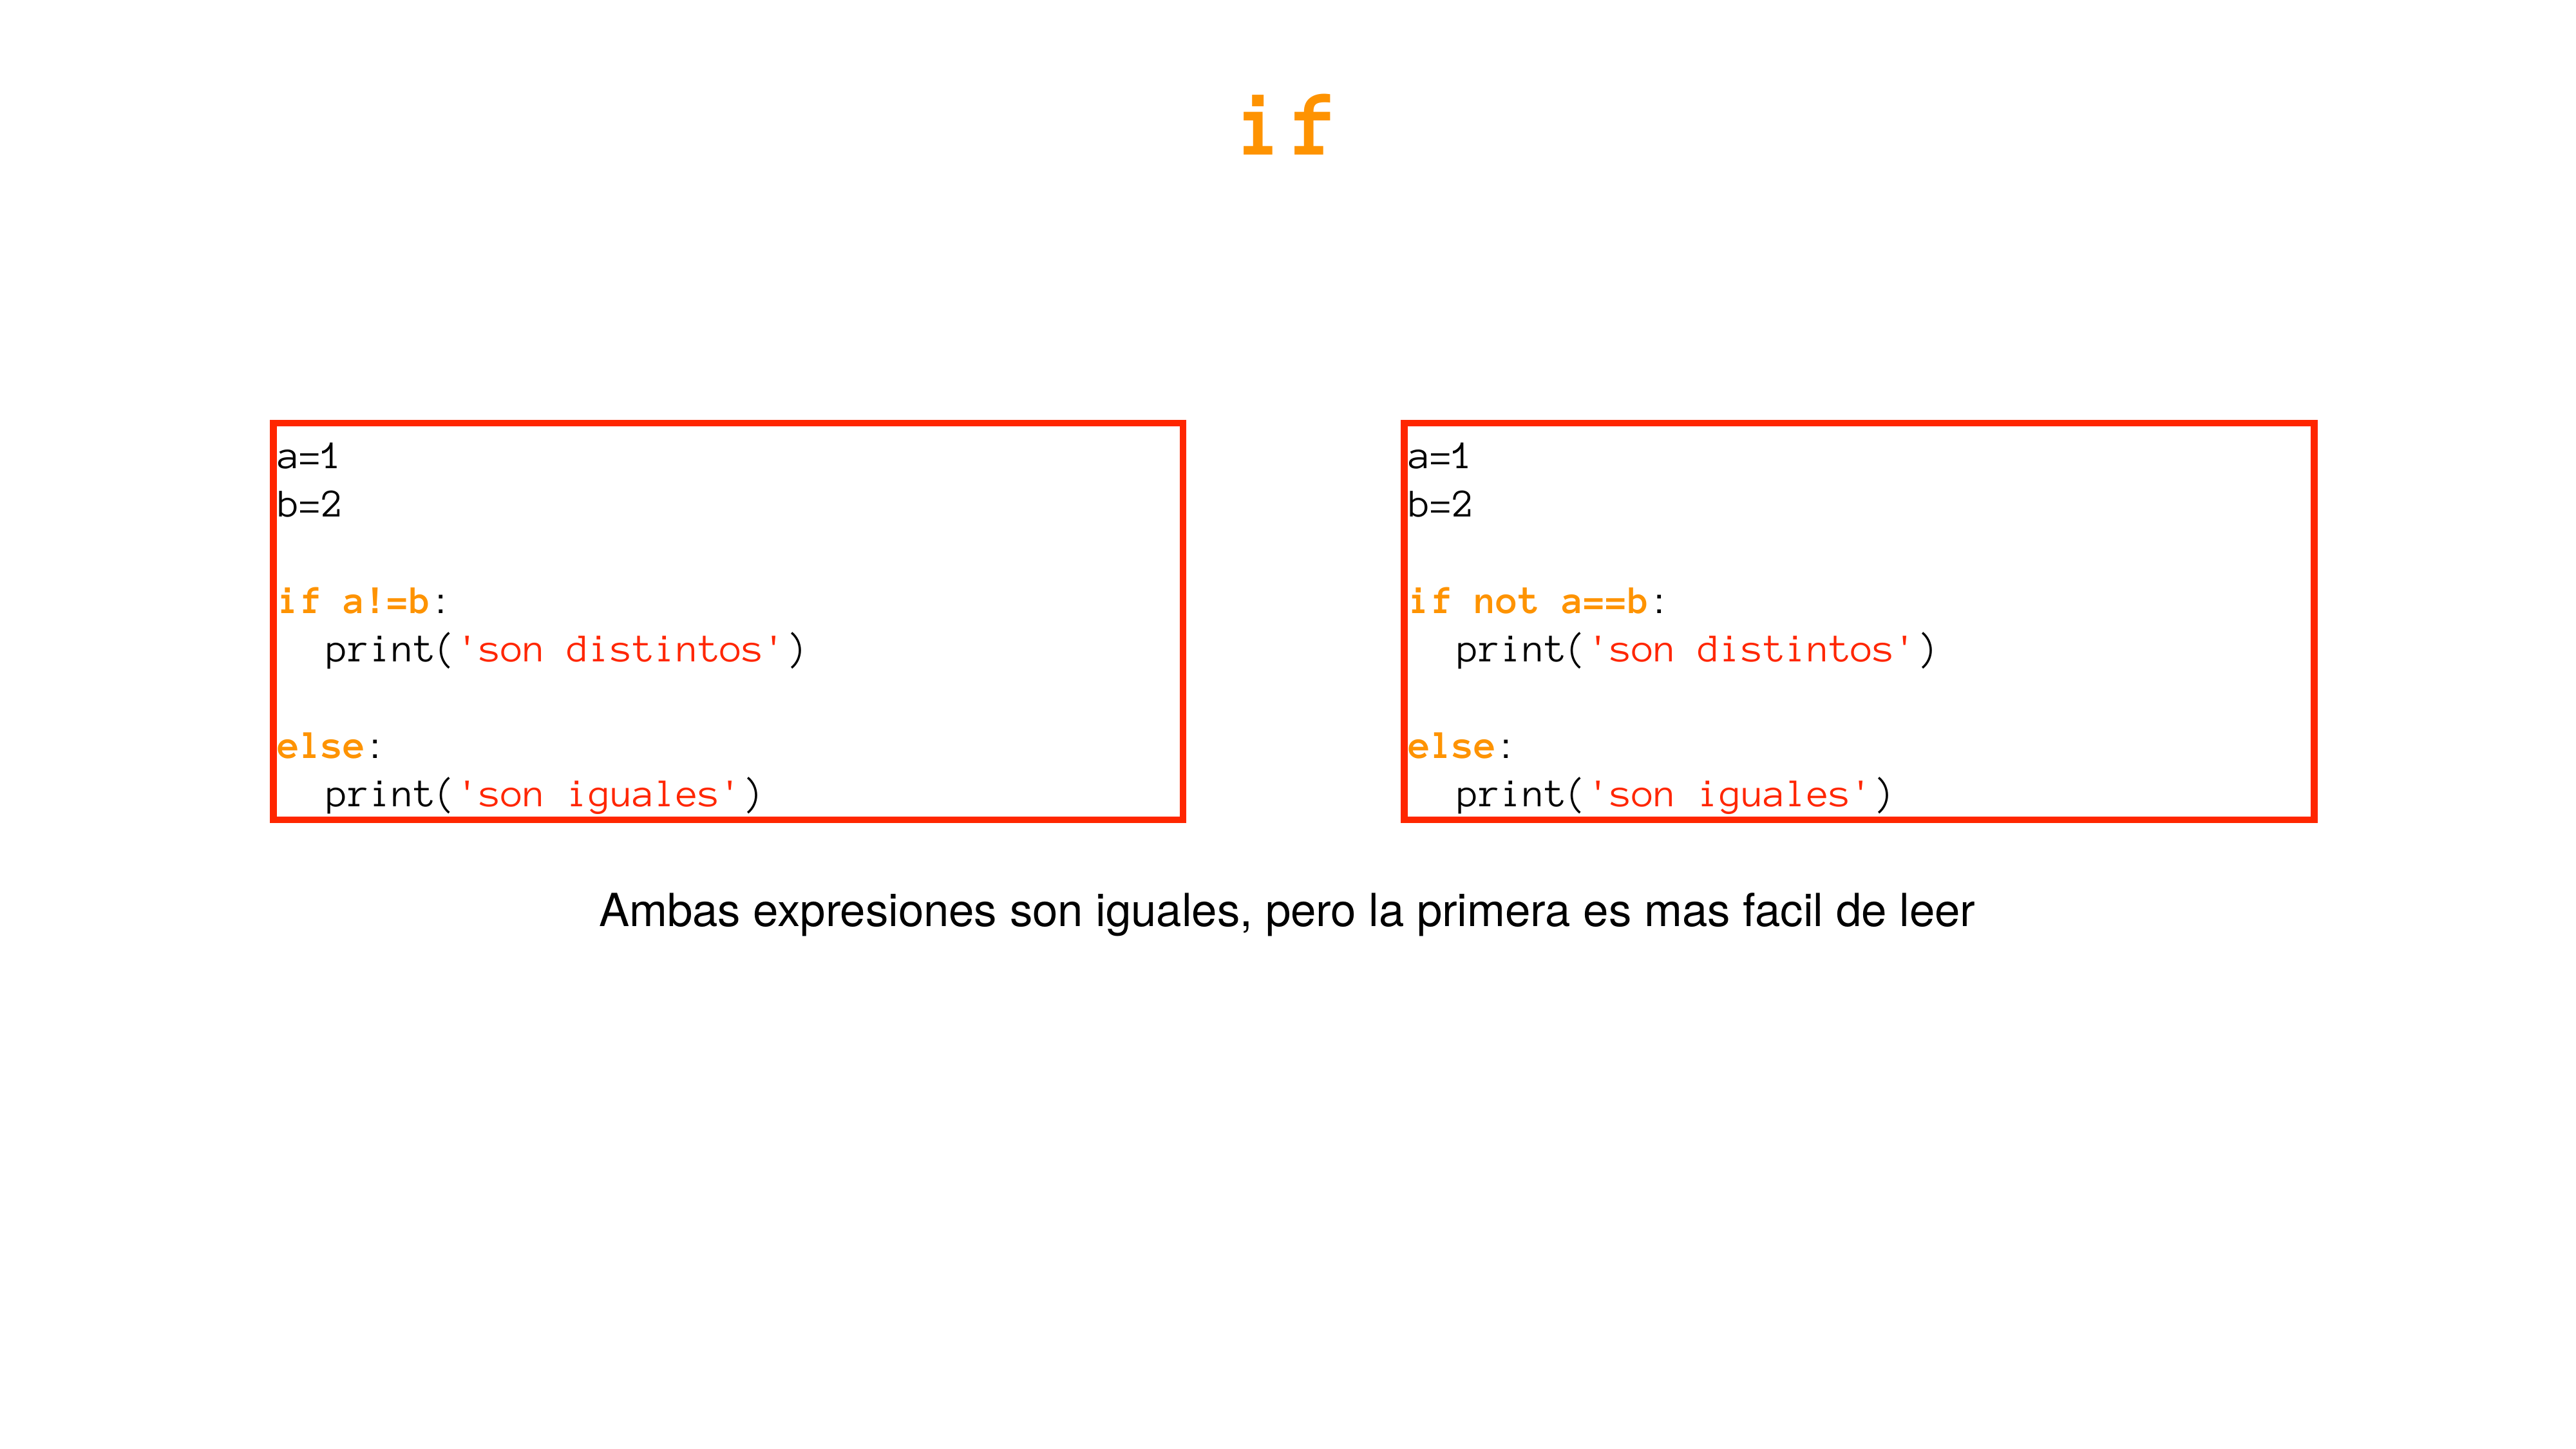

# if
a=1
b=2

if a!=b:
print('son distintos')

else:
print('son iguales')
a=1
b=2

if not a==b:
print('son distintos')

else:
print('son iguales')
Ambas expresiones son iguales, pero la primera es mas facil de leer
4